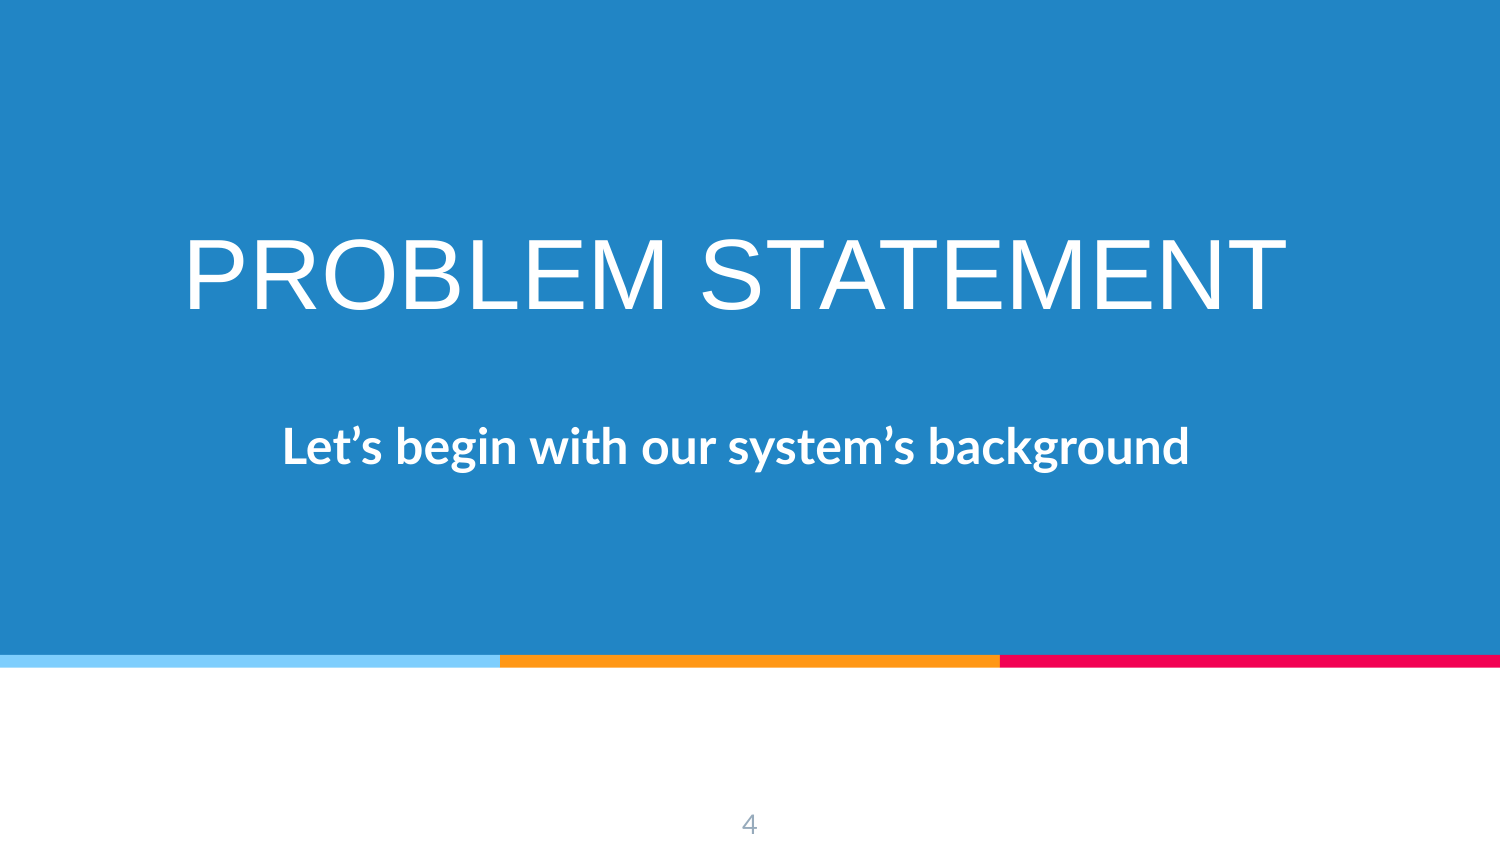

# PROBLEM STATEMENT
Let’s begin with our system’s background
4